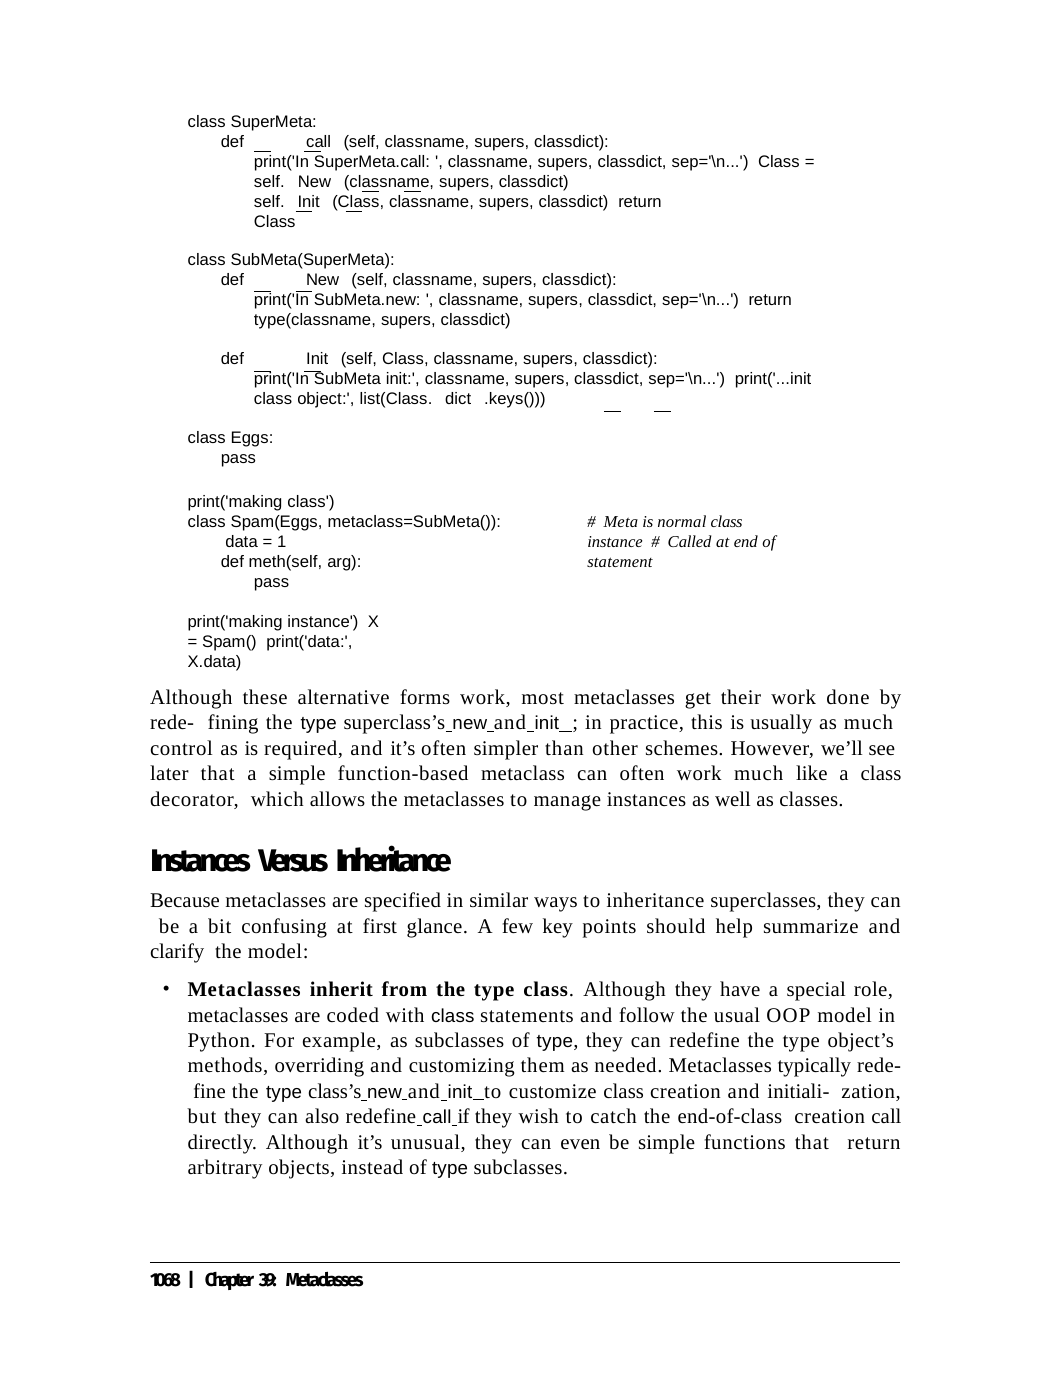

class SuperMeta:
def	call (self, classname, supers, classdict):
print('In SuperMeta.call: ', classname, supers, classdict, sep='\n...')  Class = self. New (classname, supers, classdict)
self. Init (Class, classname, supers, classdict)  return Class

class SubMeta(SuperMeta):
def	New (self, classname, supers, classdict):
print('In SubMeta.new: ', classname, supers, classdict, sep='\n...')  return type(classname, supers, classdict)

def	Init (self, Class, classname, supers, classdict):
print('In SubMeta init:', classname, supers, classdict, sep='\n...')  print('...init class object:', list(Class. dict .keys()))

class Eggs:  pass

print('making class')
class Spam(Eggs, metaclass=SubMeta()):  data = 1
def meth(self, arg):  pass
# Meta is normal class instance  # Called at end of statement
print('making instance')  X = Spam()  print('data:', X.data)
Although these alternative forms work, most metaclasses get their work done by rede-  fining the type superclass’s new and init  ; in practice, this is usually as much  control as is required, and it’s often simpler than other schemes. However, we’ll see  later that a simple function-based metaclass can often work much like a class decorator,  which allows the metaclasses to manage instances as well as classes.

Instances Versus Inheritance
Because metaclasses are specified in similar ways to inheritance superclasses, they can  be a bit confusing at first glance. A few key points should help summarize and clarify  the model:
Metaclasses inherit from the type class. Although they have a special role,  metaclasses are coded with class statements and follow the usual OOP model in  Python. For example, as subclasses of type, they can redefine the type object’s  methods, overriding and customizing them as needed. Metaclasses typically rede-  fine the type class’s new and init  to customize class creation and initiali-  zation, but they can also redefine call if they wish to catch the end-of-class  creation call directly. Although it’s unusual, they can even be simple functions that  return arbitrary objects, instead of type subclasses.

1068  |  Chapter 39:  Metaclasses